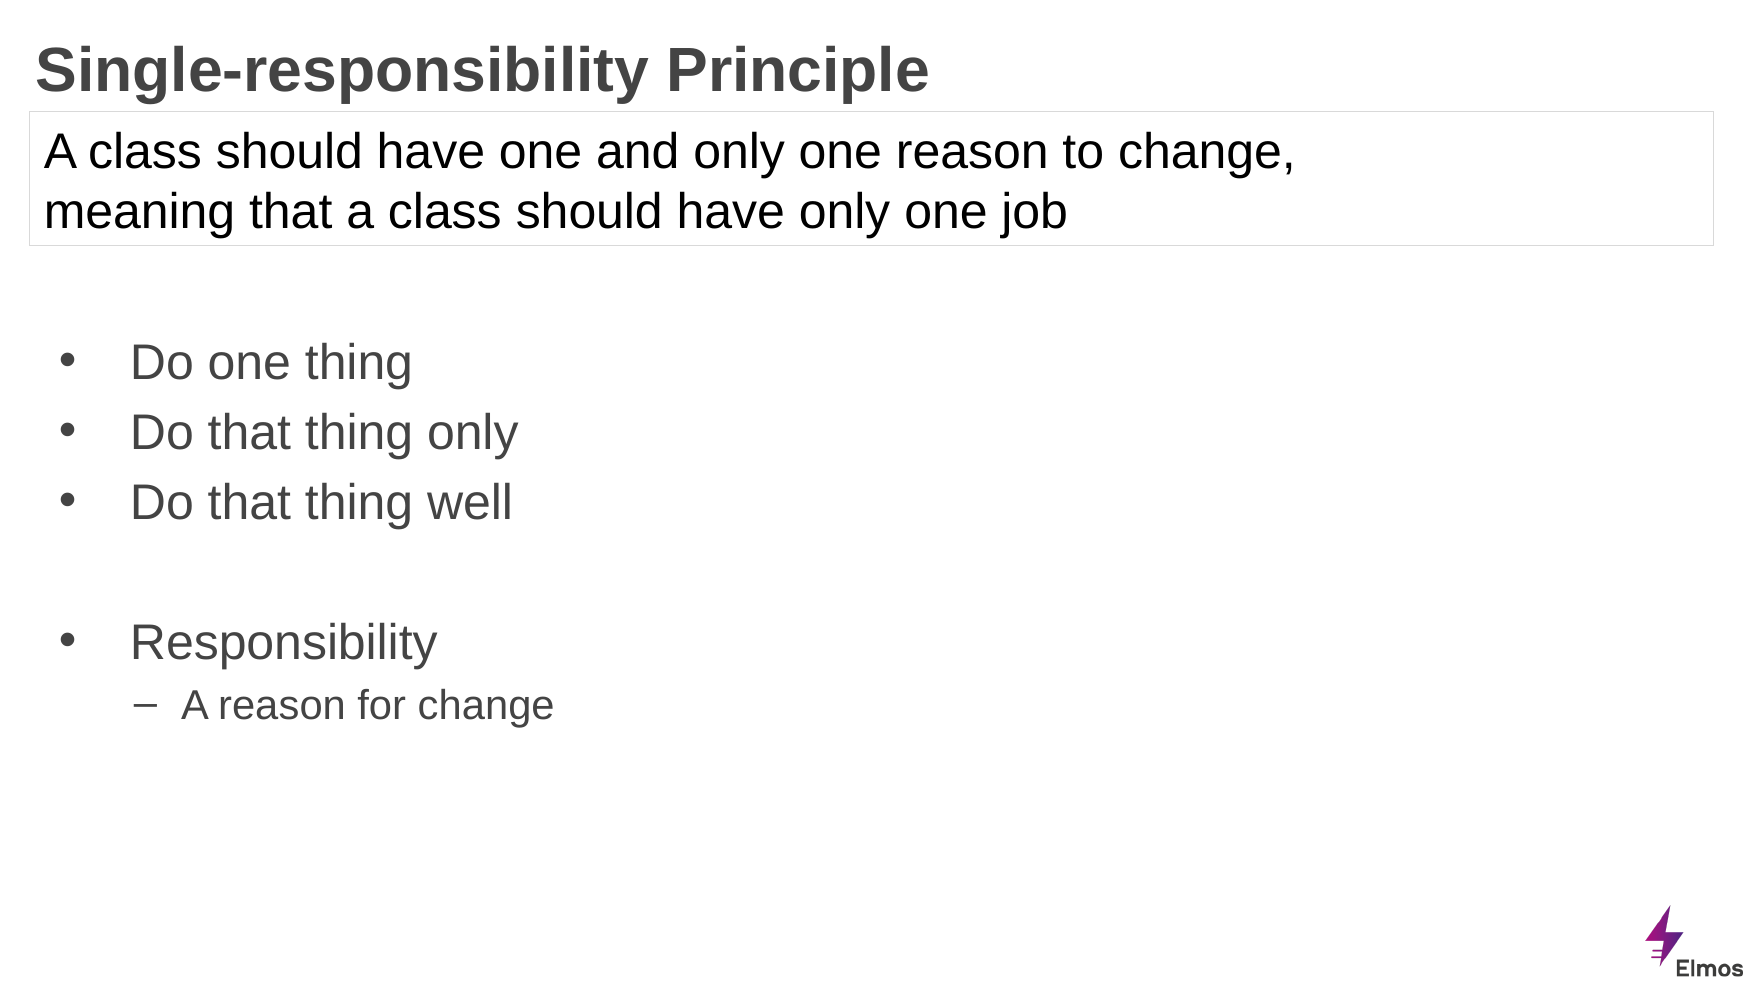

# Single-responsibility Principle
A class should have one and only one reason to change,
meaning that a class should have only one job
Do one thing
Do that thing only
Do that thing well

Responsibility
A reason for change